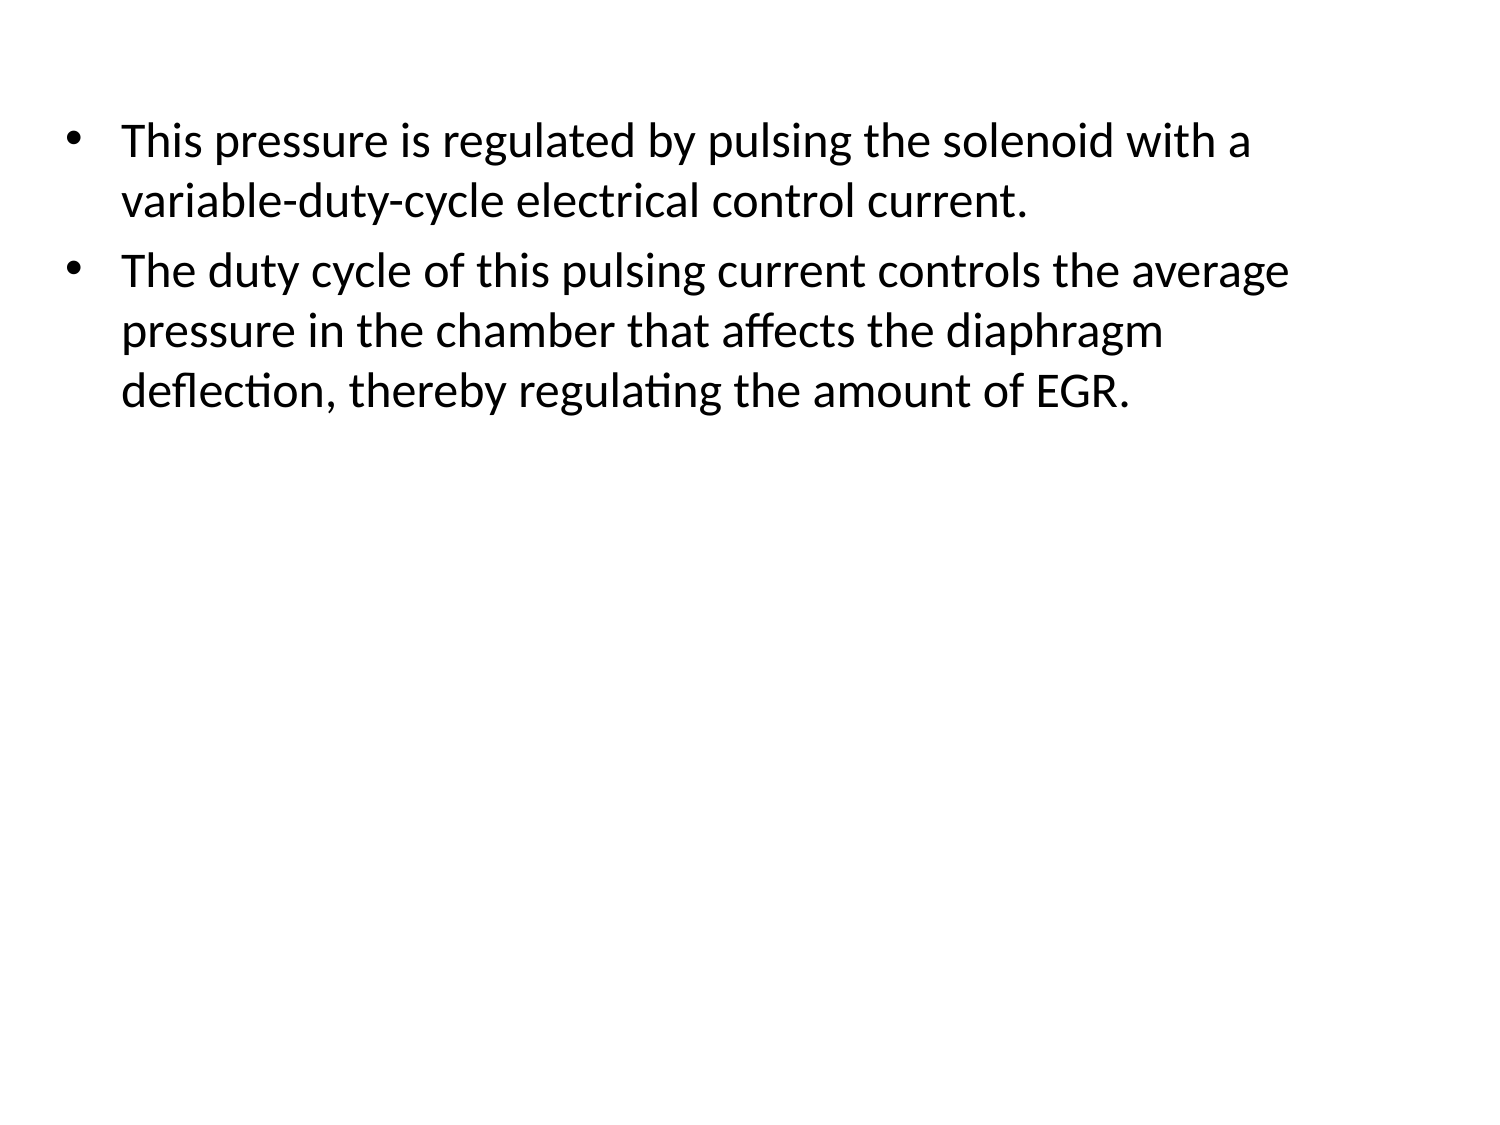

This pressure is regulated by pulsing the solenoid with a variable-duty-cycle electrical control current.
The duty cycle of this pulsing current controls the average pressure in the chamber that affects the diaphragm deflection, thereby regulating the amount of EGR.